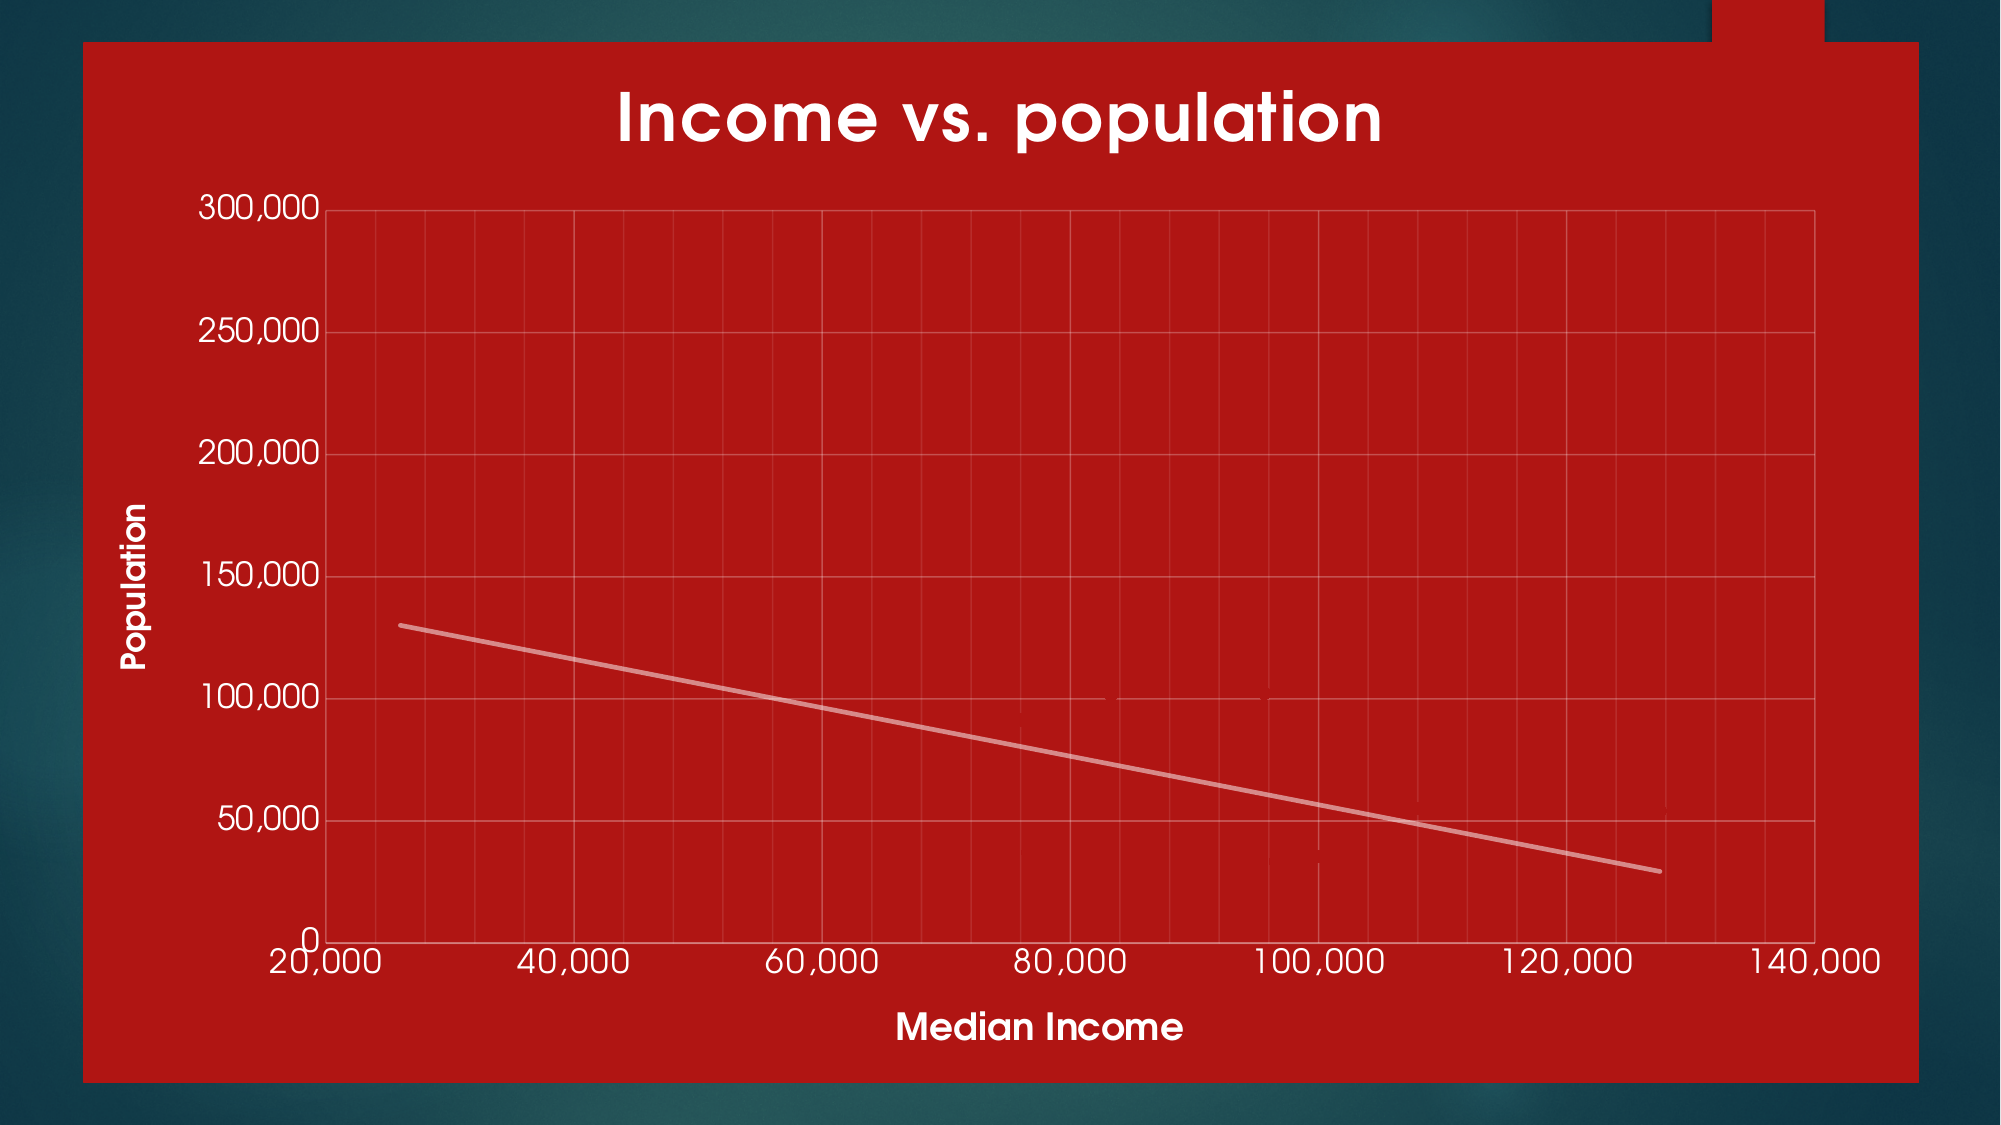

### Chart: Income vs. population

| Category |  |
|---|---|